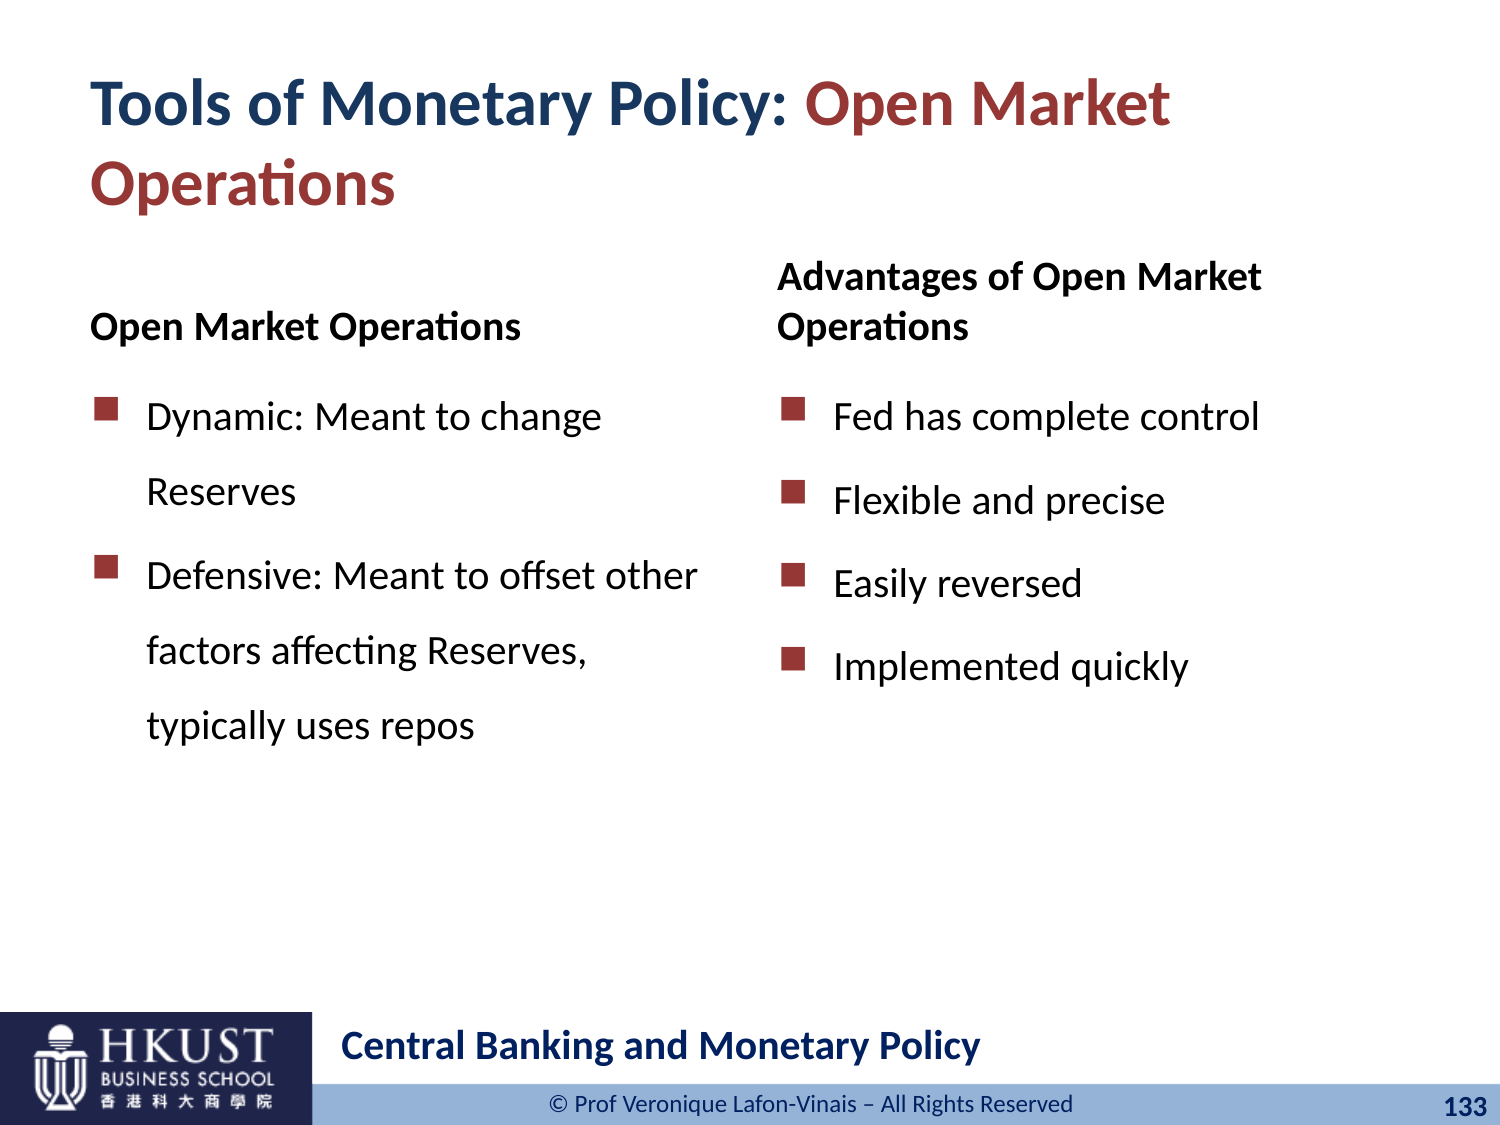

# Tools of Monetary Policy: Open Market Operations
Open Market Operations
Advantages of Open Market Operations
Dynamic: Meant to change Reserves
Defensive: Meant to offset other factors affecting Reserves, typically uses repos
Fed has complete control
Flexible and precise
Easily reversed
Implemented quickly
Central Banking and Monetary Policy
133